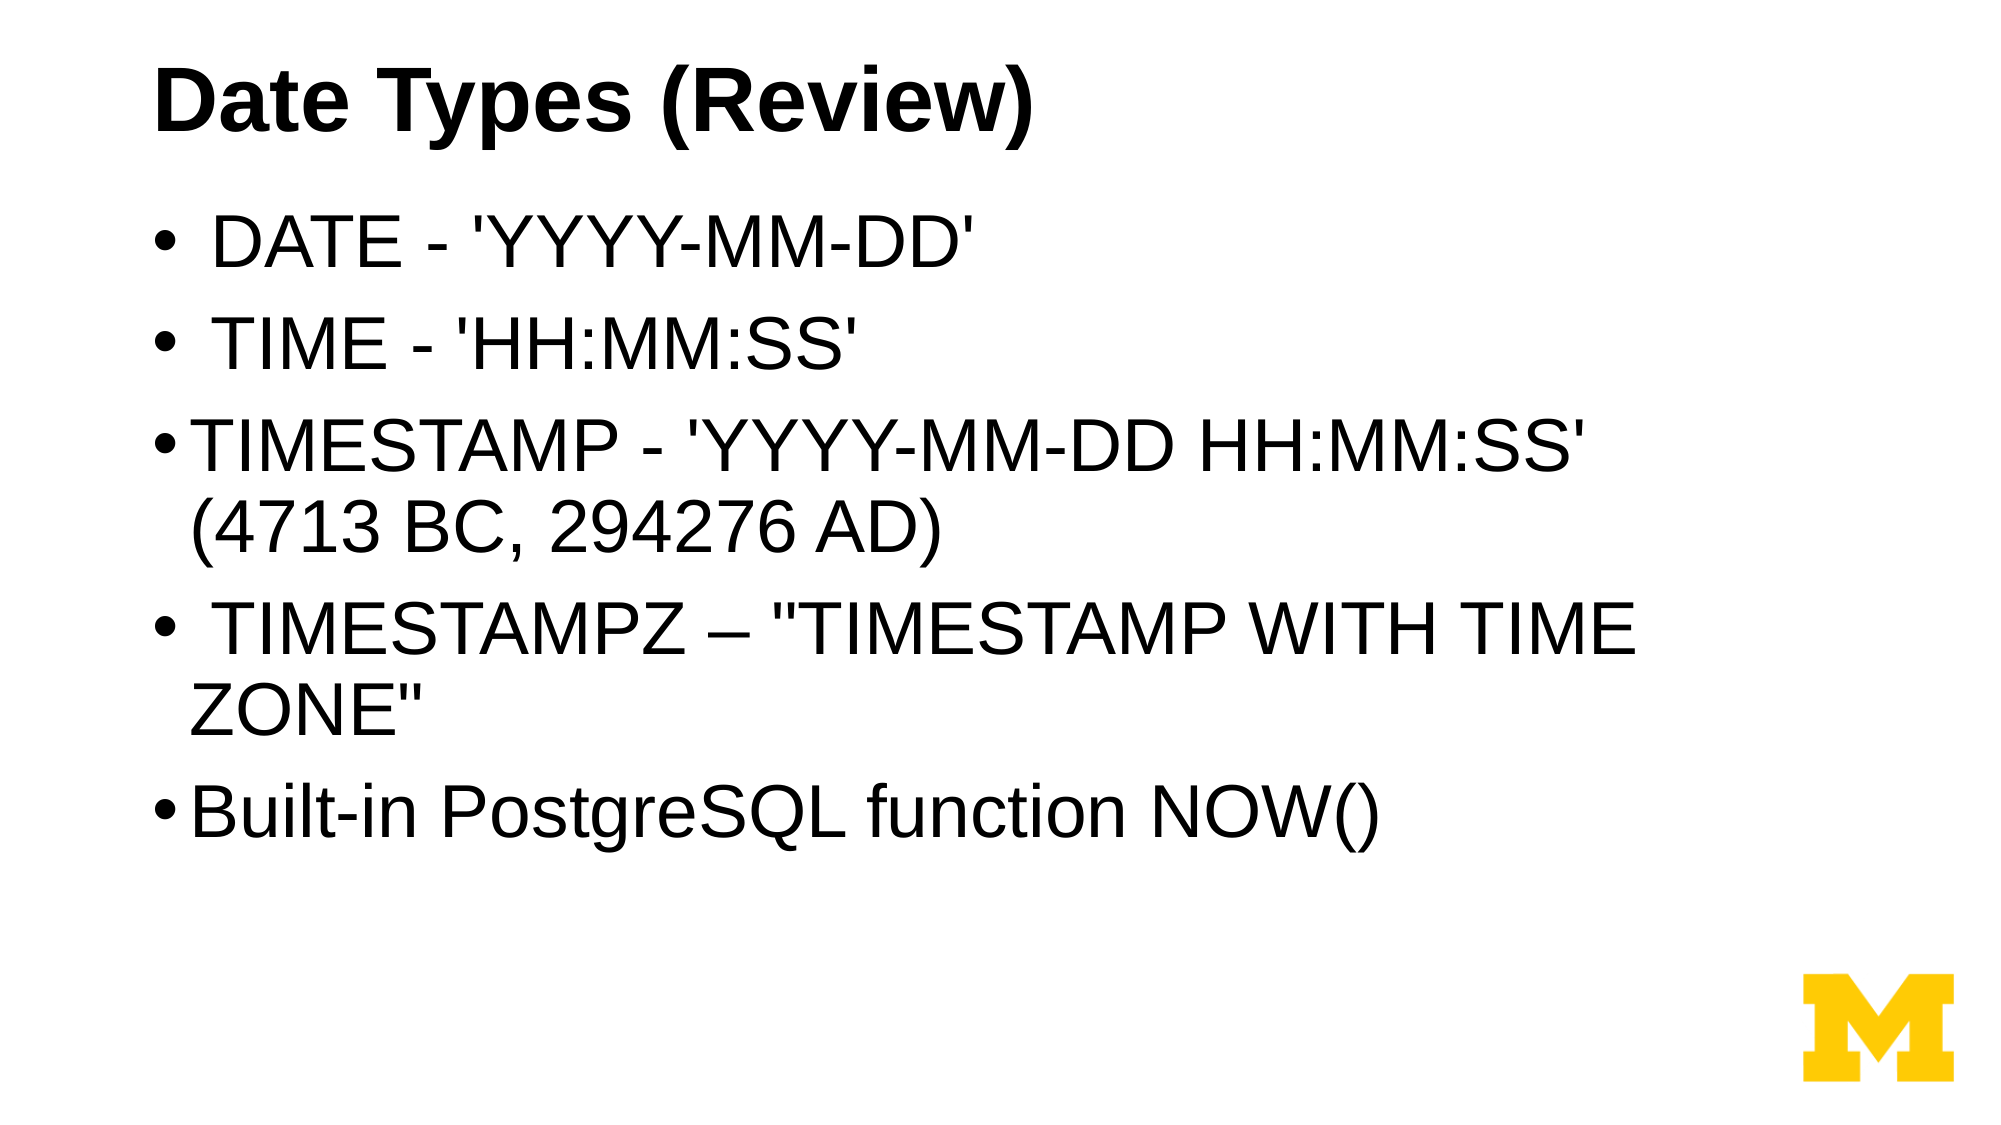

# Date Types (Review)
 DATE - 'YYYY-MM-DD'
 TIME - 'HH:MM:SS'
TIMESTAMP - 'YYYY-MM-DD HH:MM:SS'
(4713 BC, 294276 AD)
 TIMESTAMPZ – "TIMESTAMP WITH TIME ZONE"
Built-in PostgreSQL function NOW()